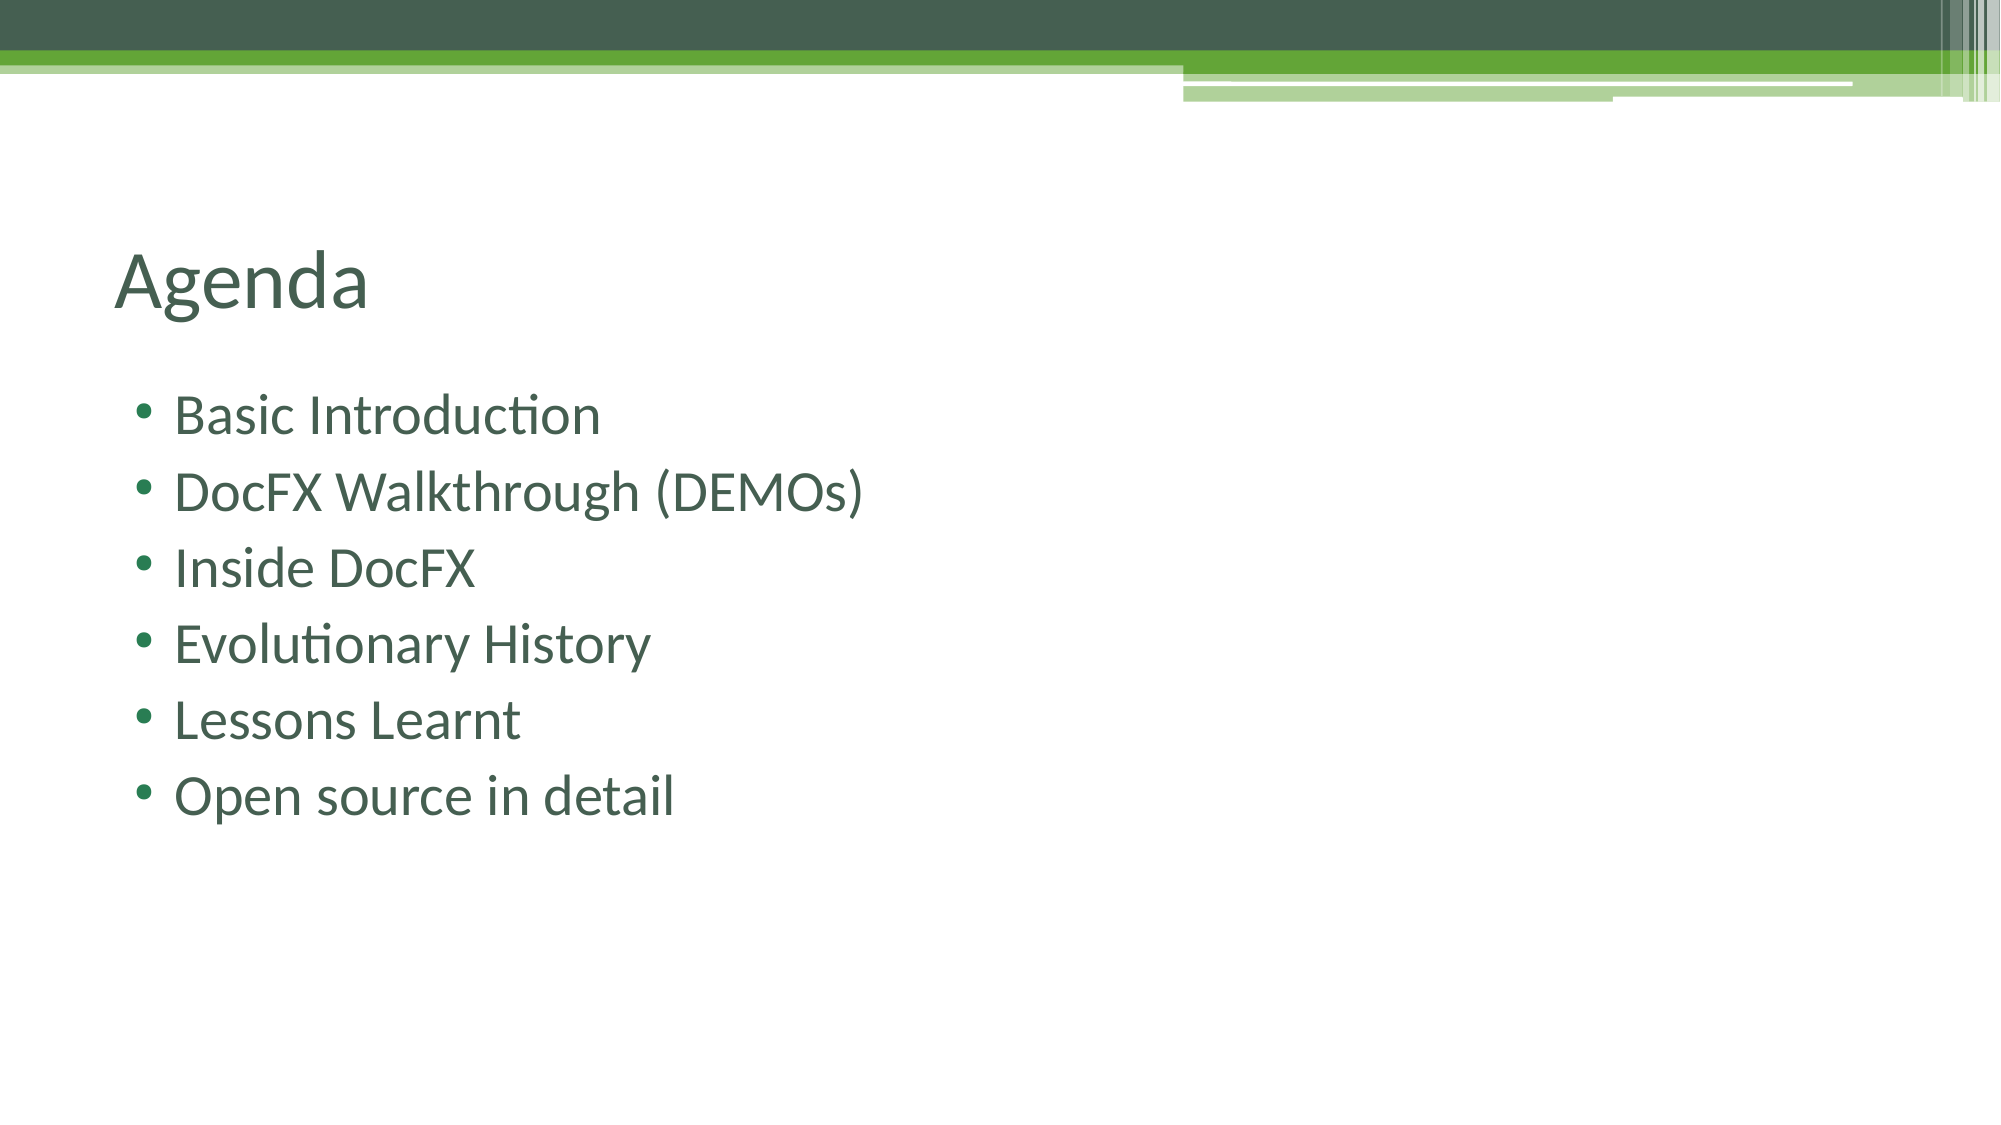

# Agenda
Basic Introduction
DocFX Walkthrough (DEMOs)
Inside DocFX
Evolutionary History
Lessons Learnt
Open source in detail